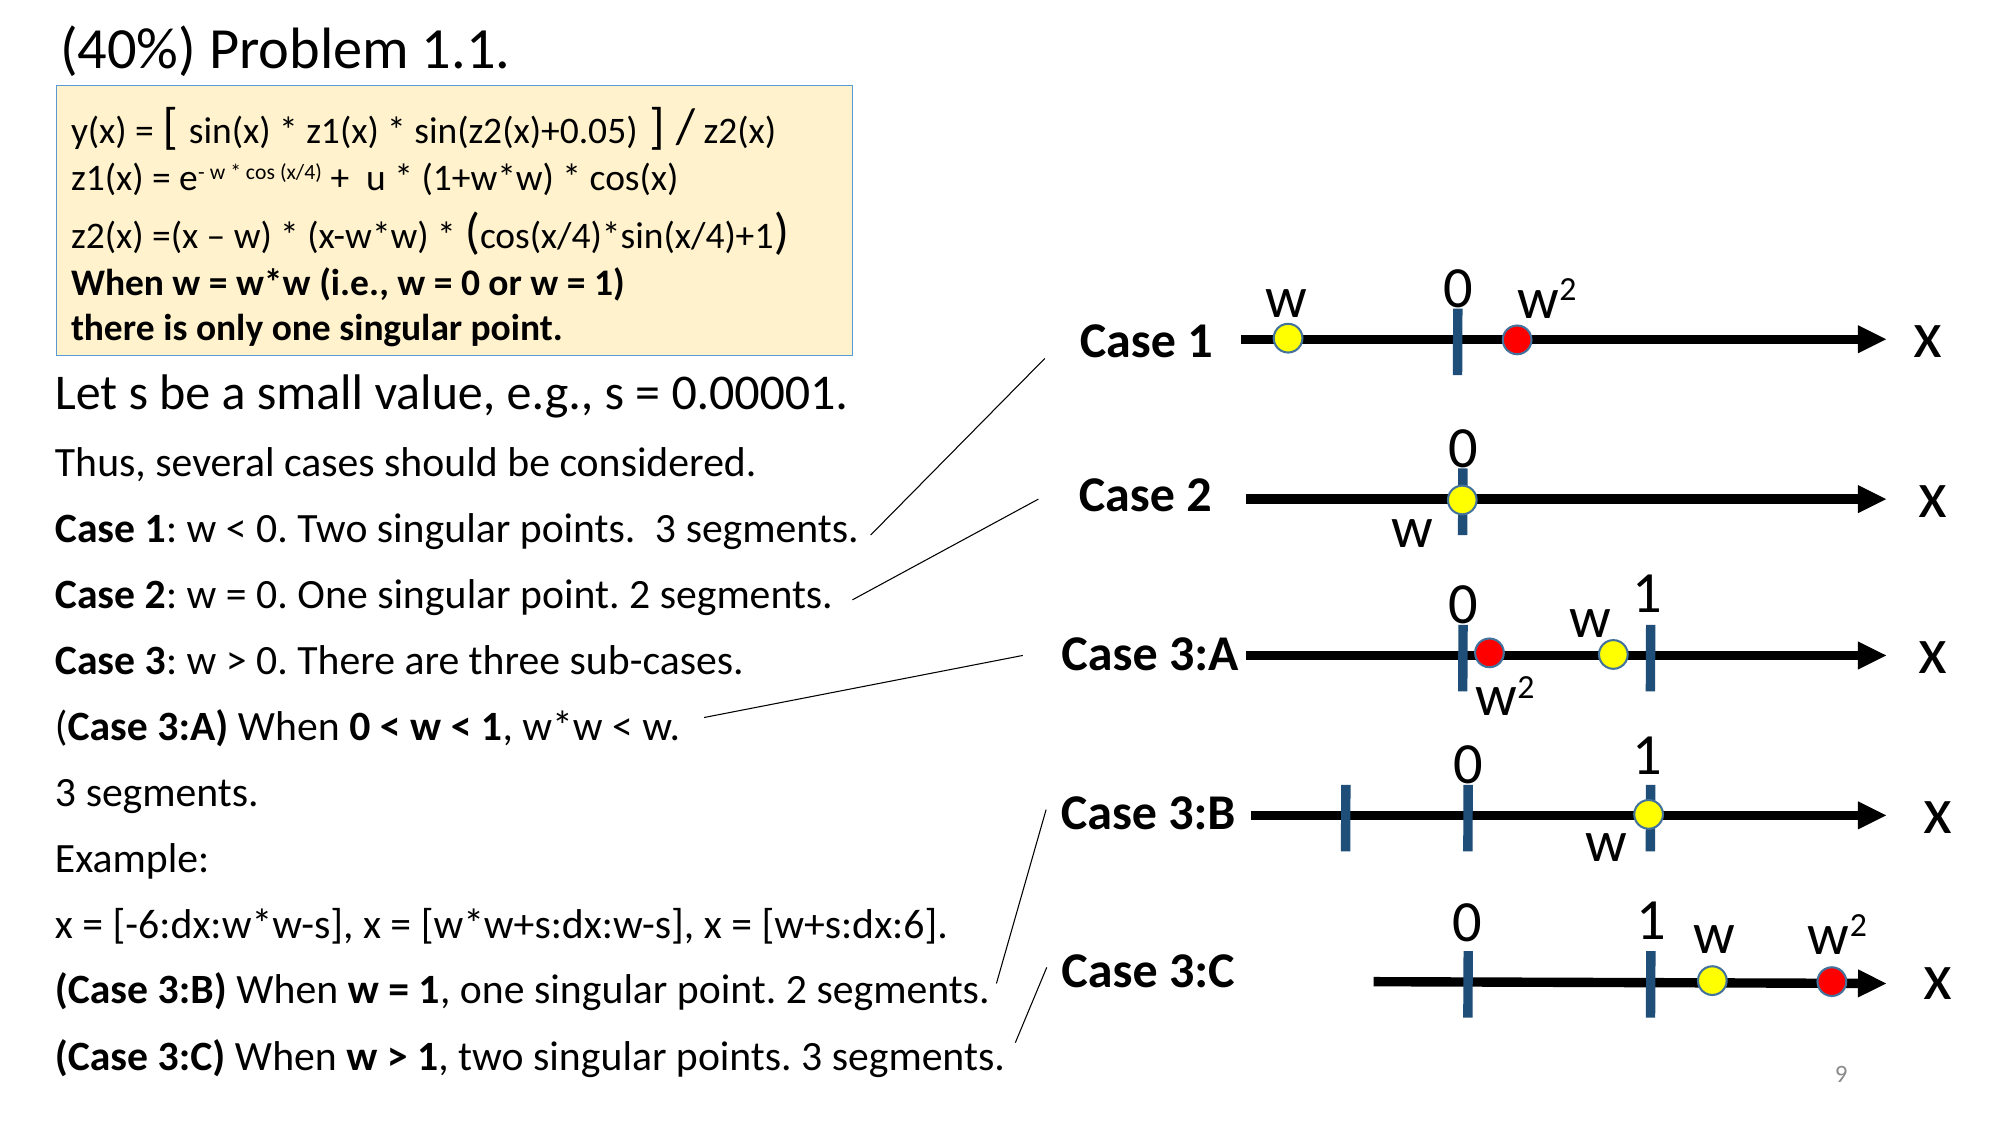

# (40%) Problem 1.1.
y(x) = [ sin(x) * z1(x) * sin(z2(x)+0.05) ] / z2(x)
z1(x) = e- w * cos (x/4) +  u * (1+w*w) * cos(x)
z2(x) =(x – w) * (x-w*w) * (cos(x/4)*sin(x/4)+1)
When w = w*w (i.e., w = 0 or w = 1)
there is only one singular point.
0
w
w2
x

0
x
w

0
w
x

w2
1
0
x

Case 1
Case 2
1
Case 3:A
Case 3:B
w
1
0
w
w2
x
Case 3:C

Let s be a small value, e.g., s = 0.00001.
Thus, several cases should be considered.
Case 1: w < 0. Two singular points.	3 segments.
Case 2: w = 0. One singular point. 2 segments.
Case 3: w > 0. There are three sub-cases.
(Case 3:A) When 0 < w < 1, w*w < w.
3 segments.
Example:
x = [-6:dx:w*w-s], x = [w*w+s:dx:w-s], x = [w+s:dx:6].
(Case 3:B) When w = 1, one singular point. 2 segments.
(Case 3:C) When w > 1, two singular points. 3 segments.

9